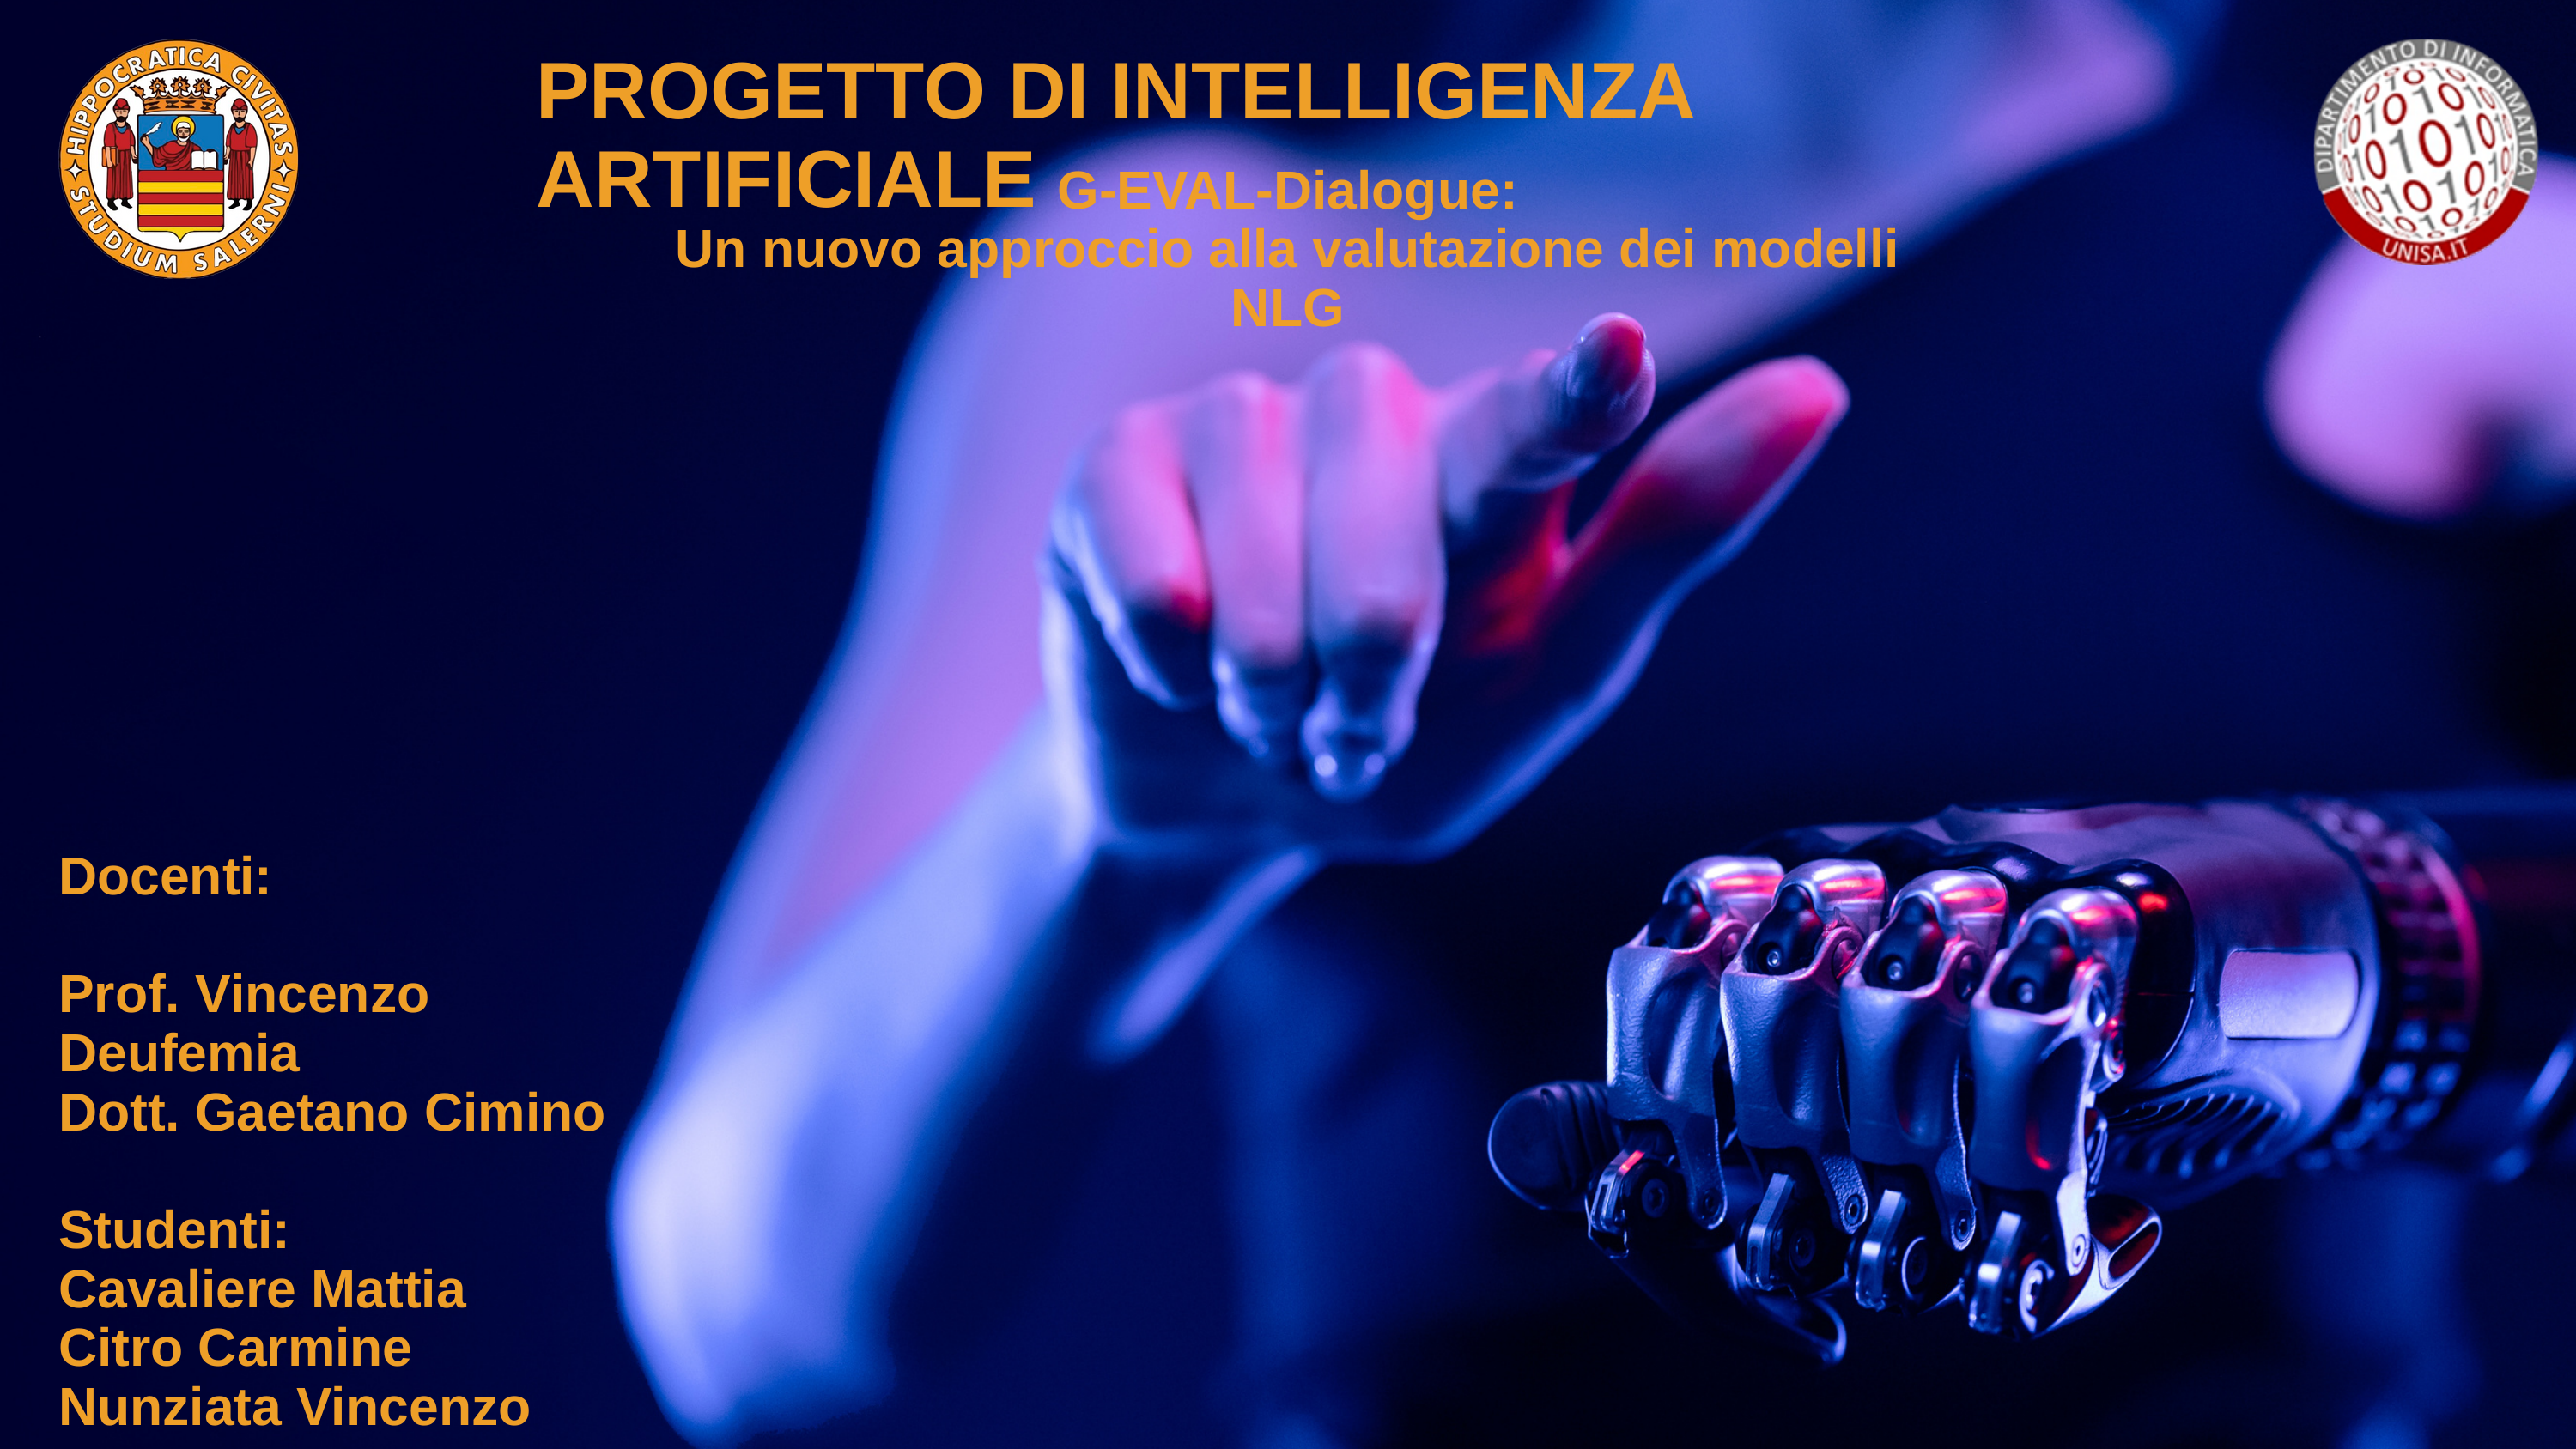

PROGETTO DI INTELLIGENZA ARTIFICIALE
 G-EVAL-Dialogue:
Un nuovo approccio alla valutazione dei modelli NLG
Docenti:

Prof. Vincenzo Deufemia
Dott. Gaetano Cimino

Studenti:
Cavaliere Mattia
Citro Carmine
Nunziata Vincenzo